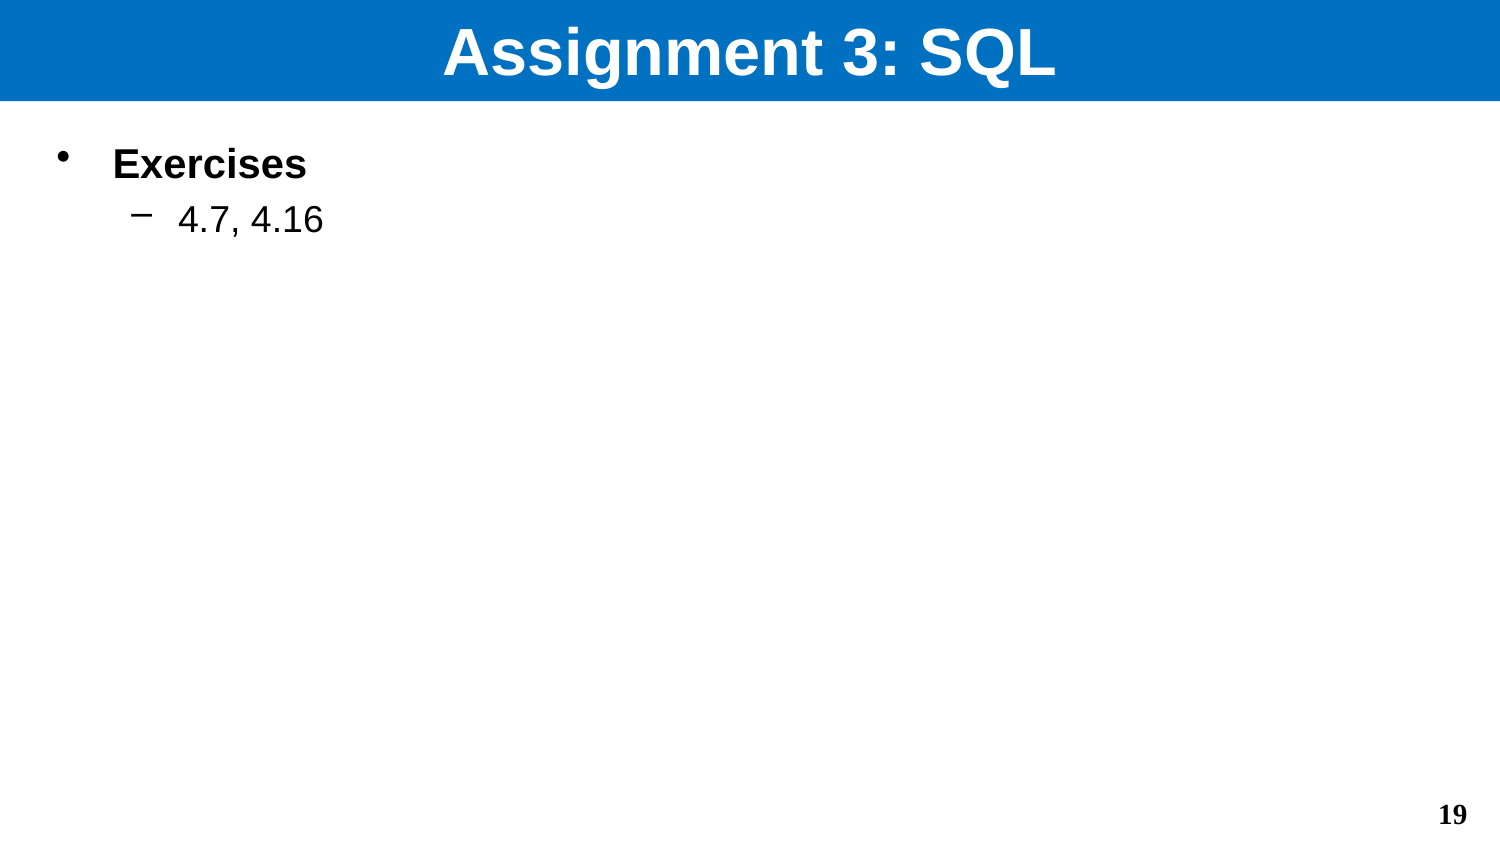

# Assignment 3: SQL
Exercises
4.7, 4.16